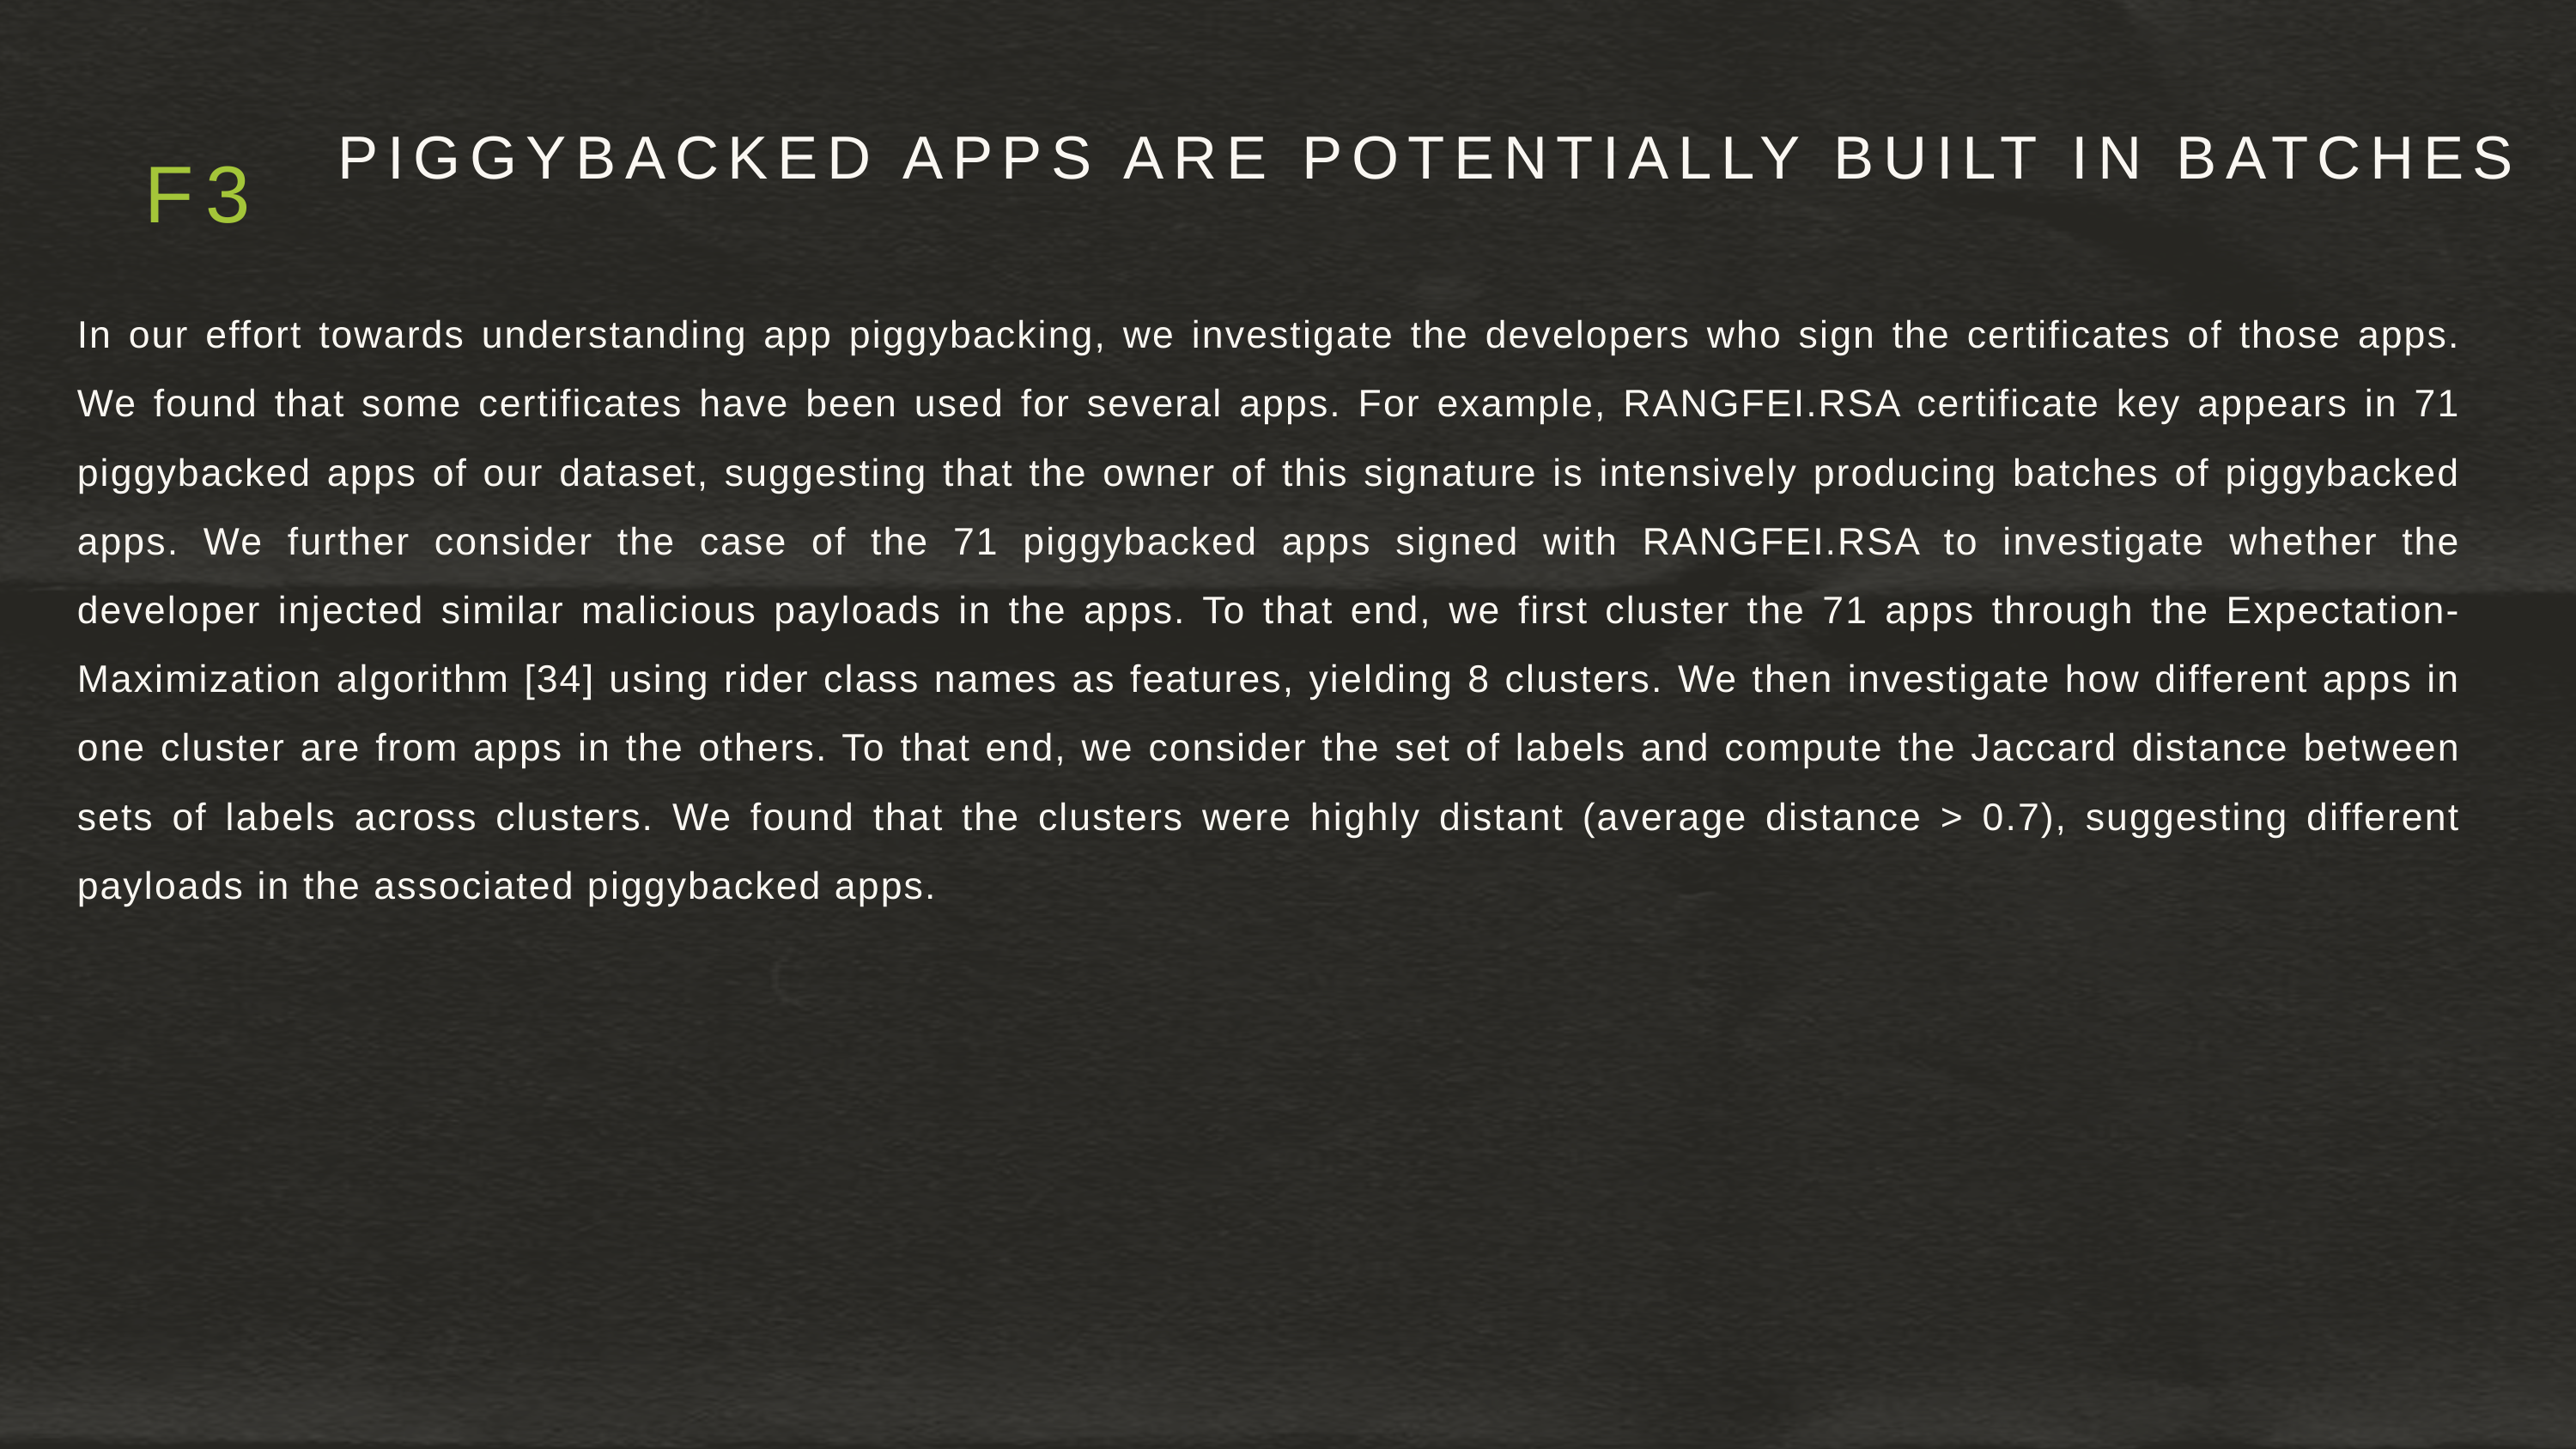

PIGGYBACKED APPS ARE POTENTIALLY BUILT IN BATCHES
F3
In our effort towards understanding app piggybacking, we investigate the developers who sign the certificates of those apps. We found that some certificates have been used for several apps. For example, RANGFEI.RSA certificate key appears in 71 piggybacked apps of our dataset, suggesting that the owner of this signature is intensively producing batches of piggybacked apps. We further consider the case of the 71 piggybacked apps signed with RANGFEI.RSA to investigate whether the developer injected similar malicious payloads in the apps. To that end, we first cluster the 71 apps through the Expectation-Maximization algorithm [34] using rider class names as features, yielding 8 clusters. We then investigate how different apps in one cluster are from apps in the others. To that end, we consider the set of labels and compute the Jaccard distance between sets of labels across clusters. We found that the clusters were highly distant (average distance > 0.7), suggesting different payloads in the associated piggybacked apps.